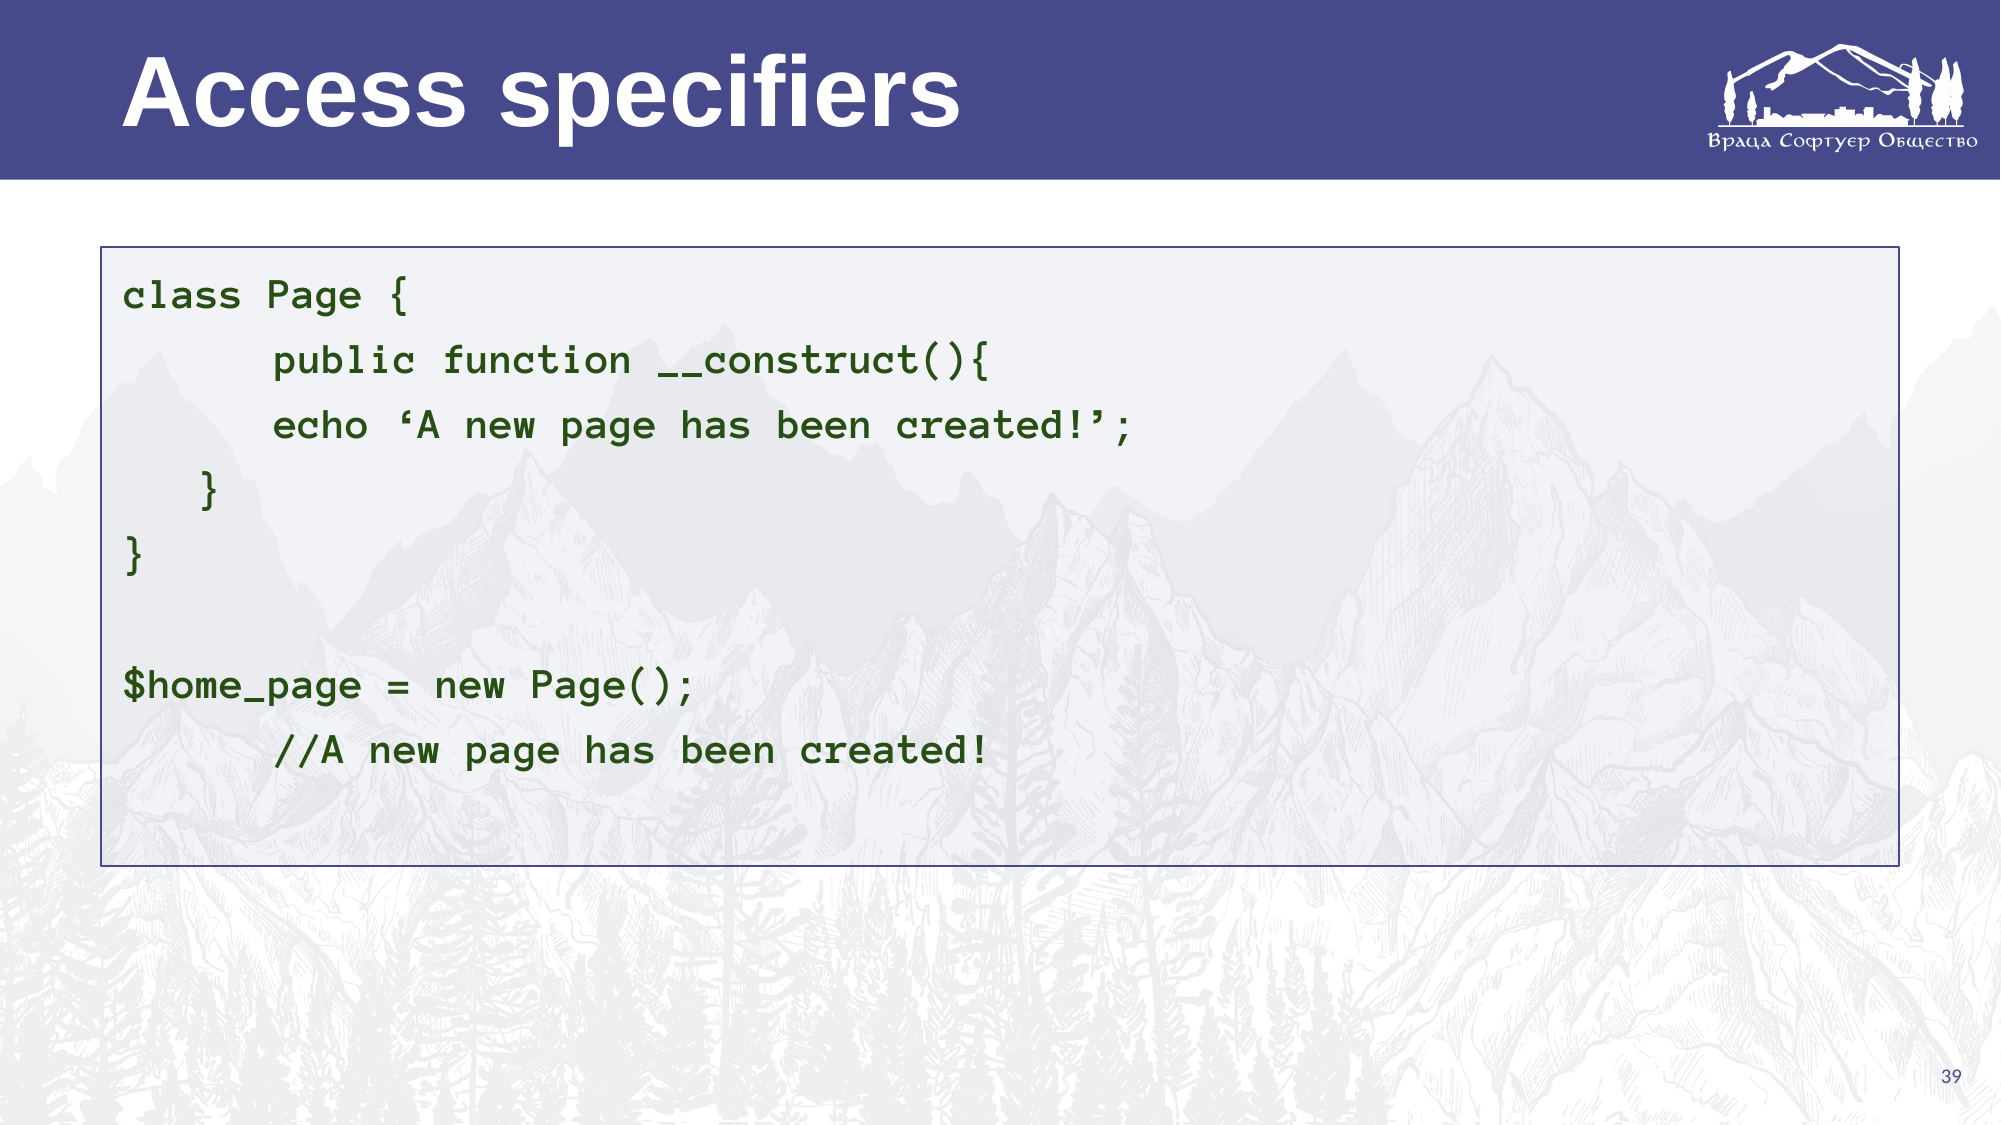

Access specifiers
class Page {
	public function __construct(){
	echo ‘A new page has been created!’;
}
}

$home_page = new Page();
//A new page has been created!

39